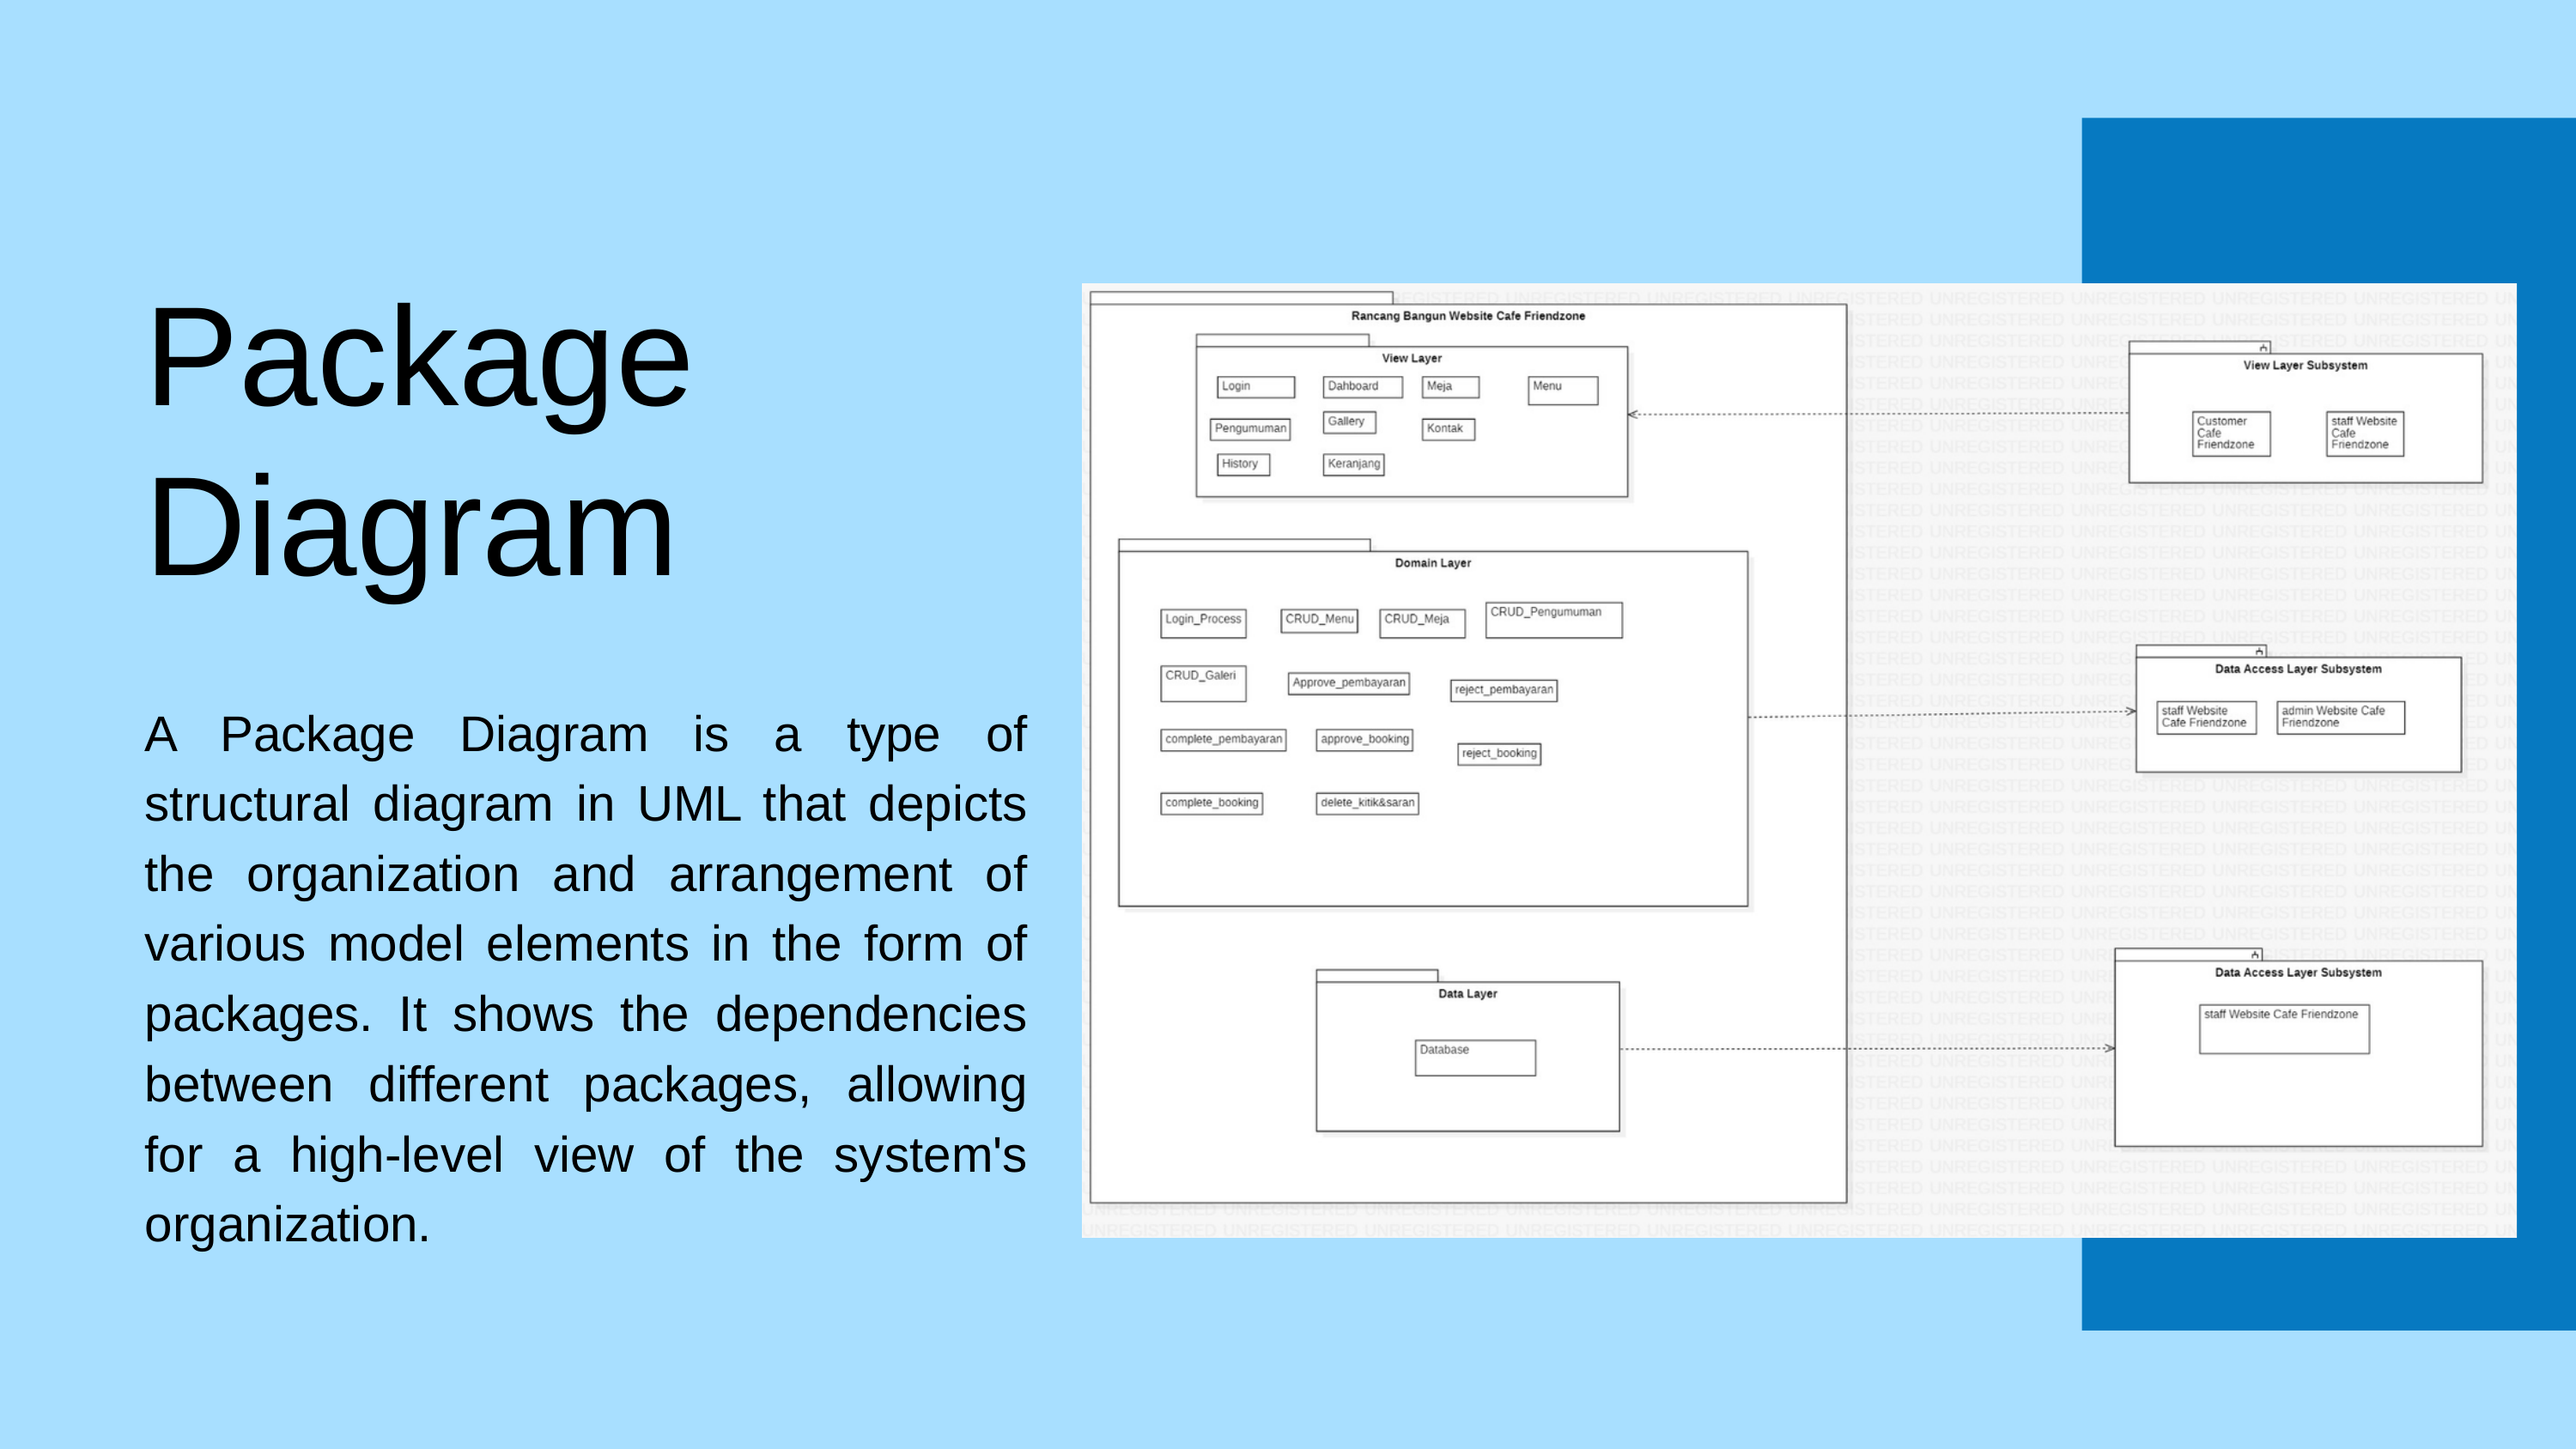

Package Diagram
A Package Diagram is a type of structural diagram in UML that depicts the organization and arrangement of various model elements in the form of packages. It shows the dependencies between different packages, allowing for a high-level view of the system's organization.